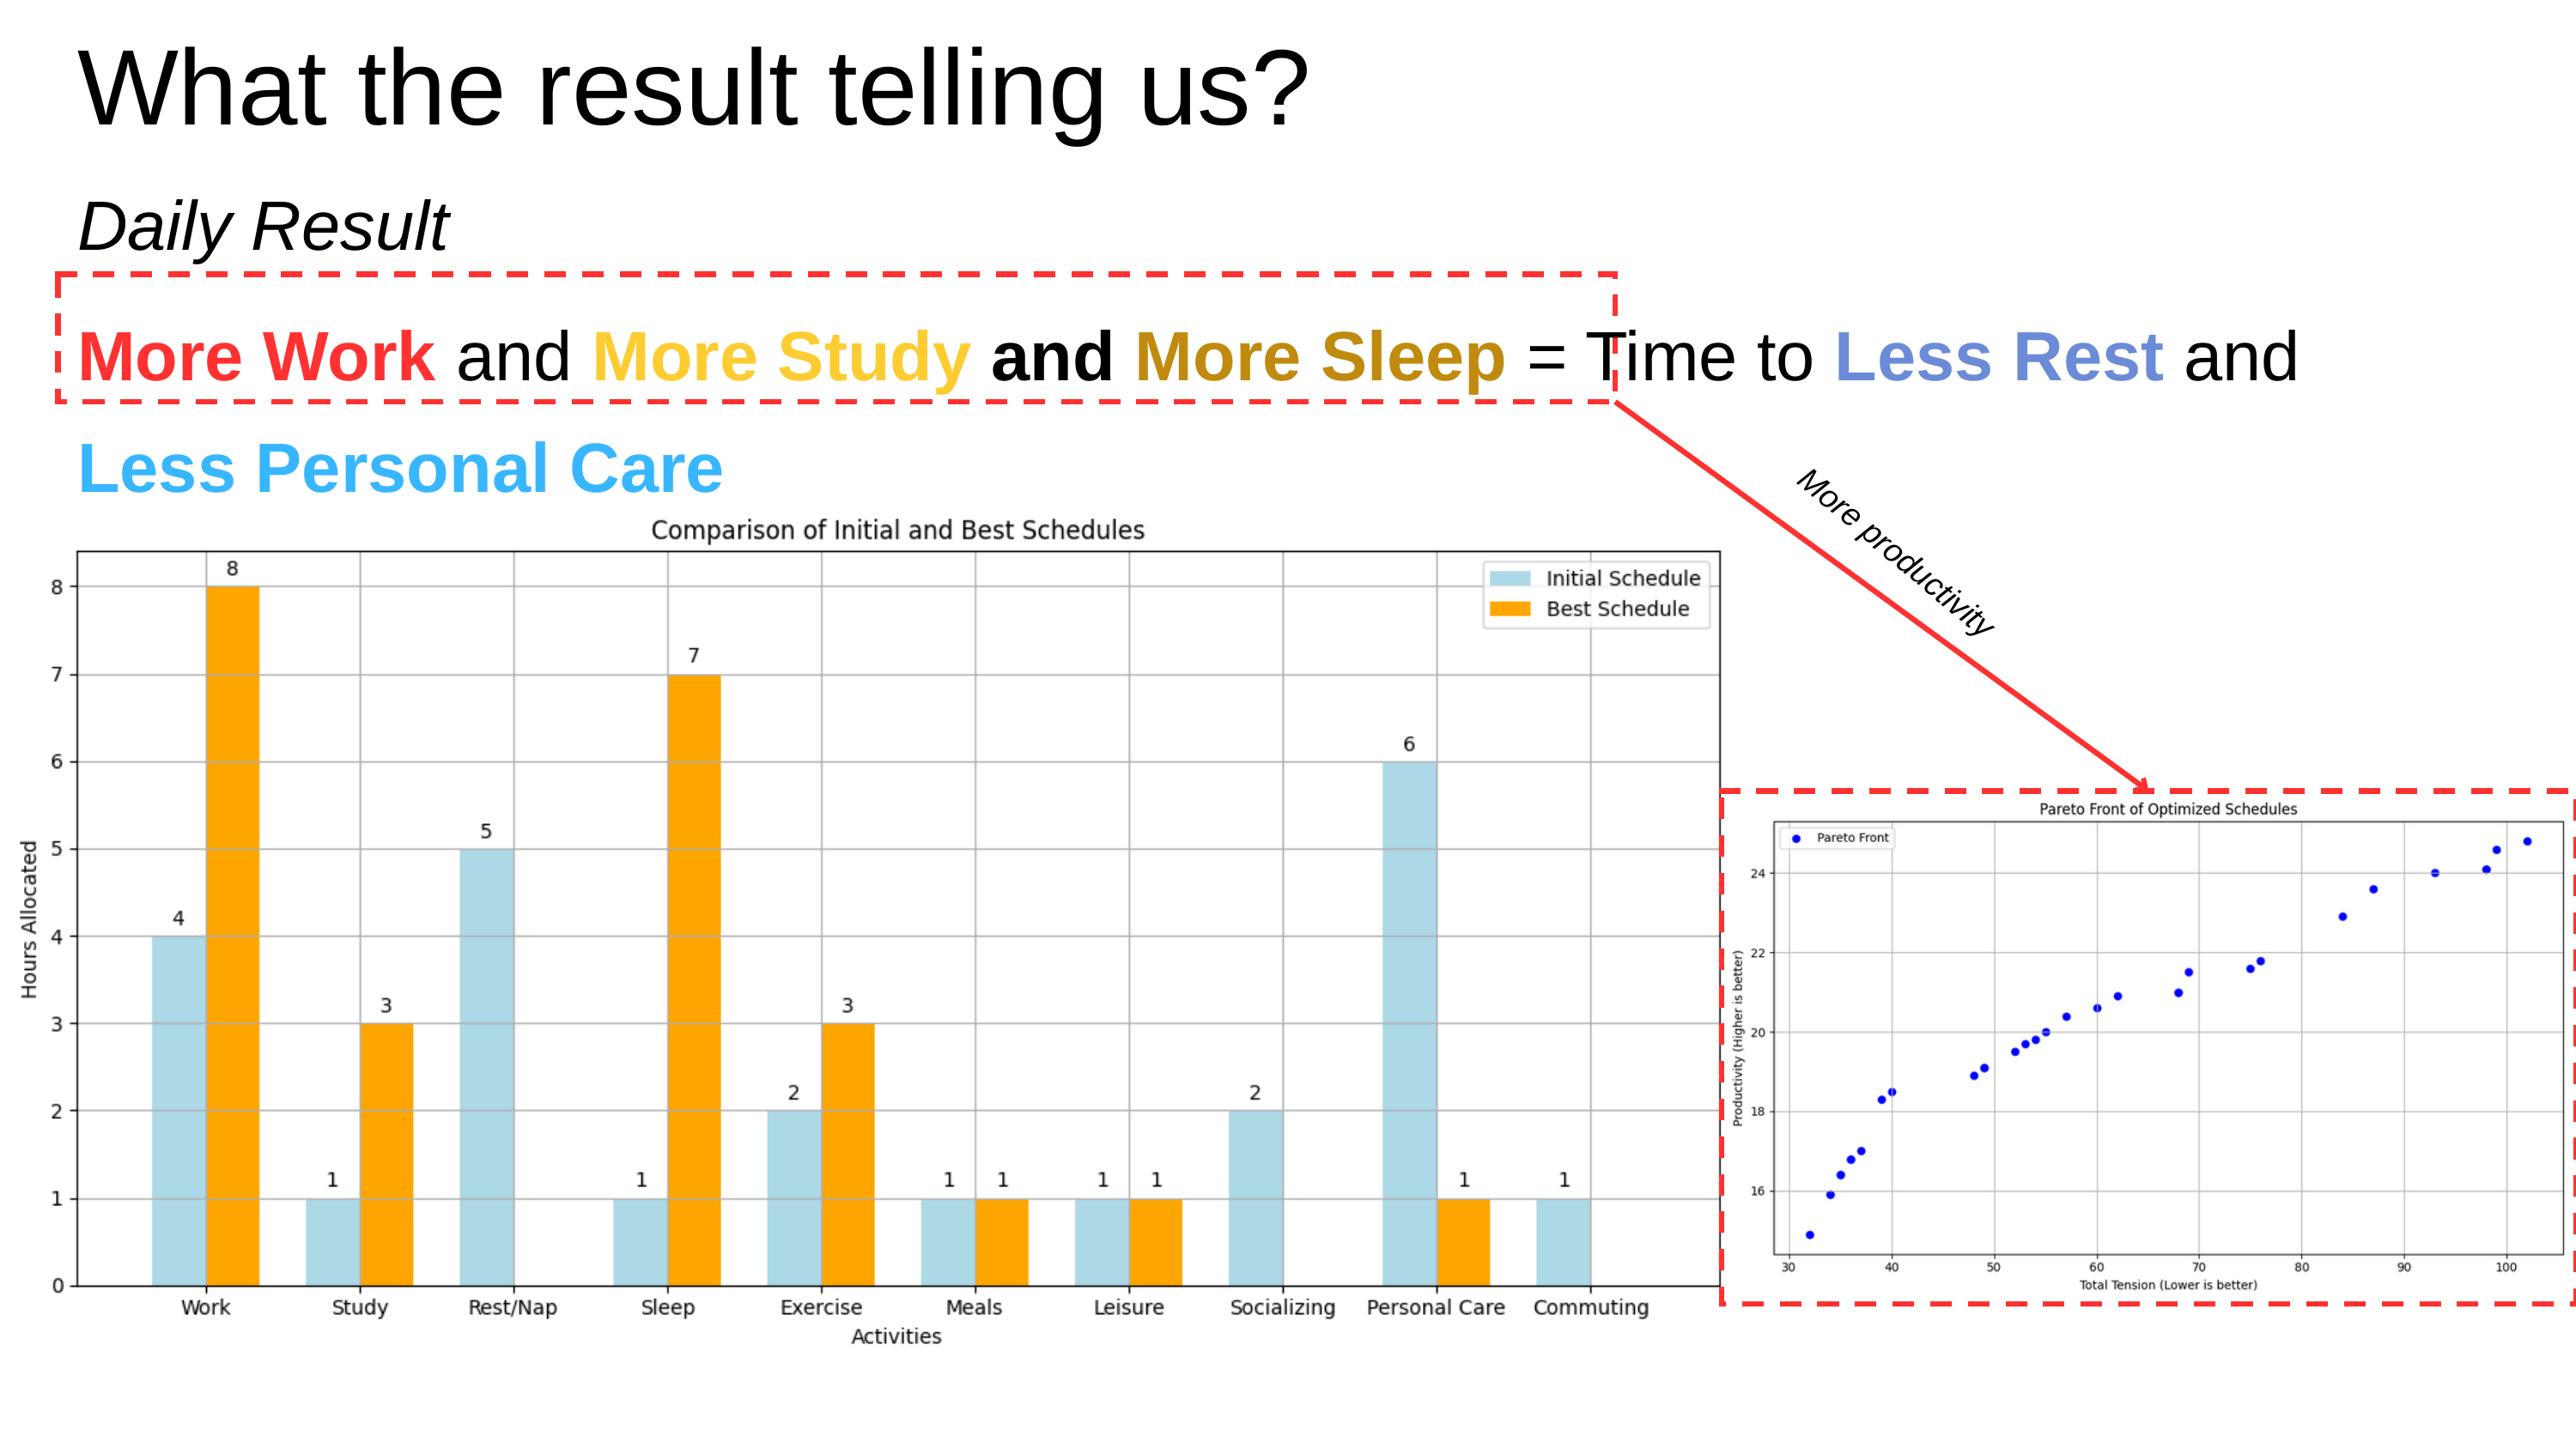

What the result telling us?
Daily Result

More Work and More Study and More Sleep = Time to Less Rest and Less Personal Care

More productivity